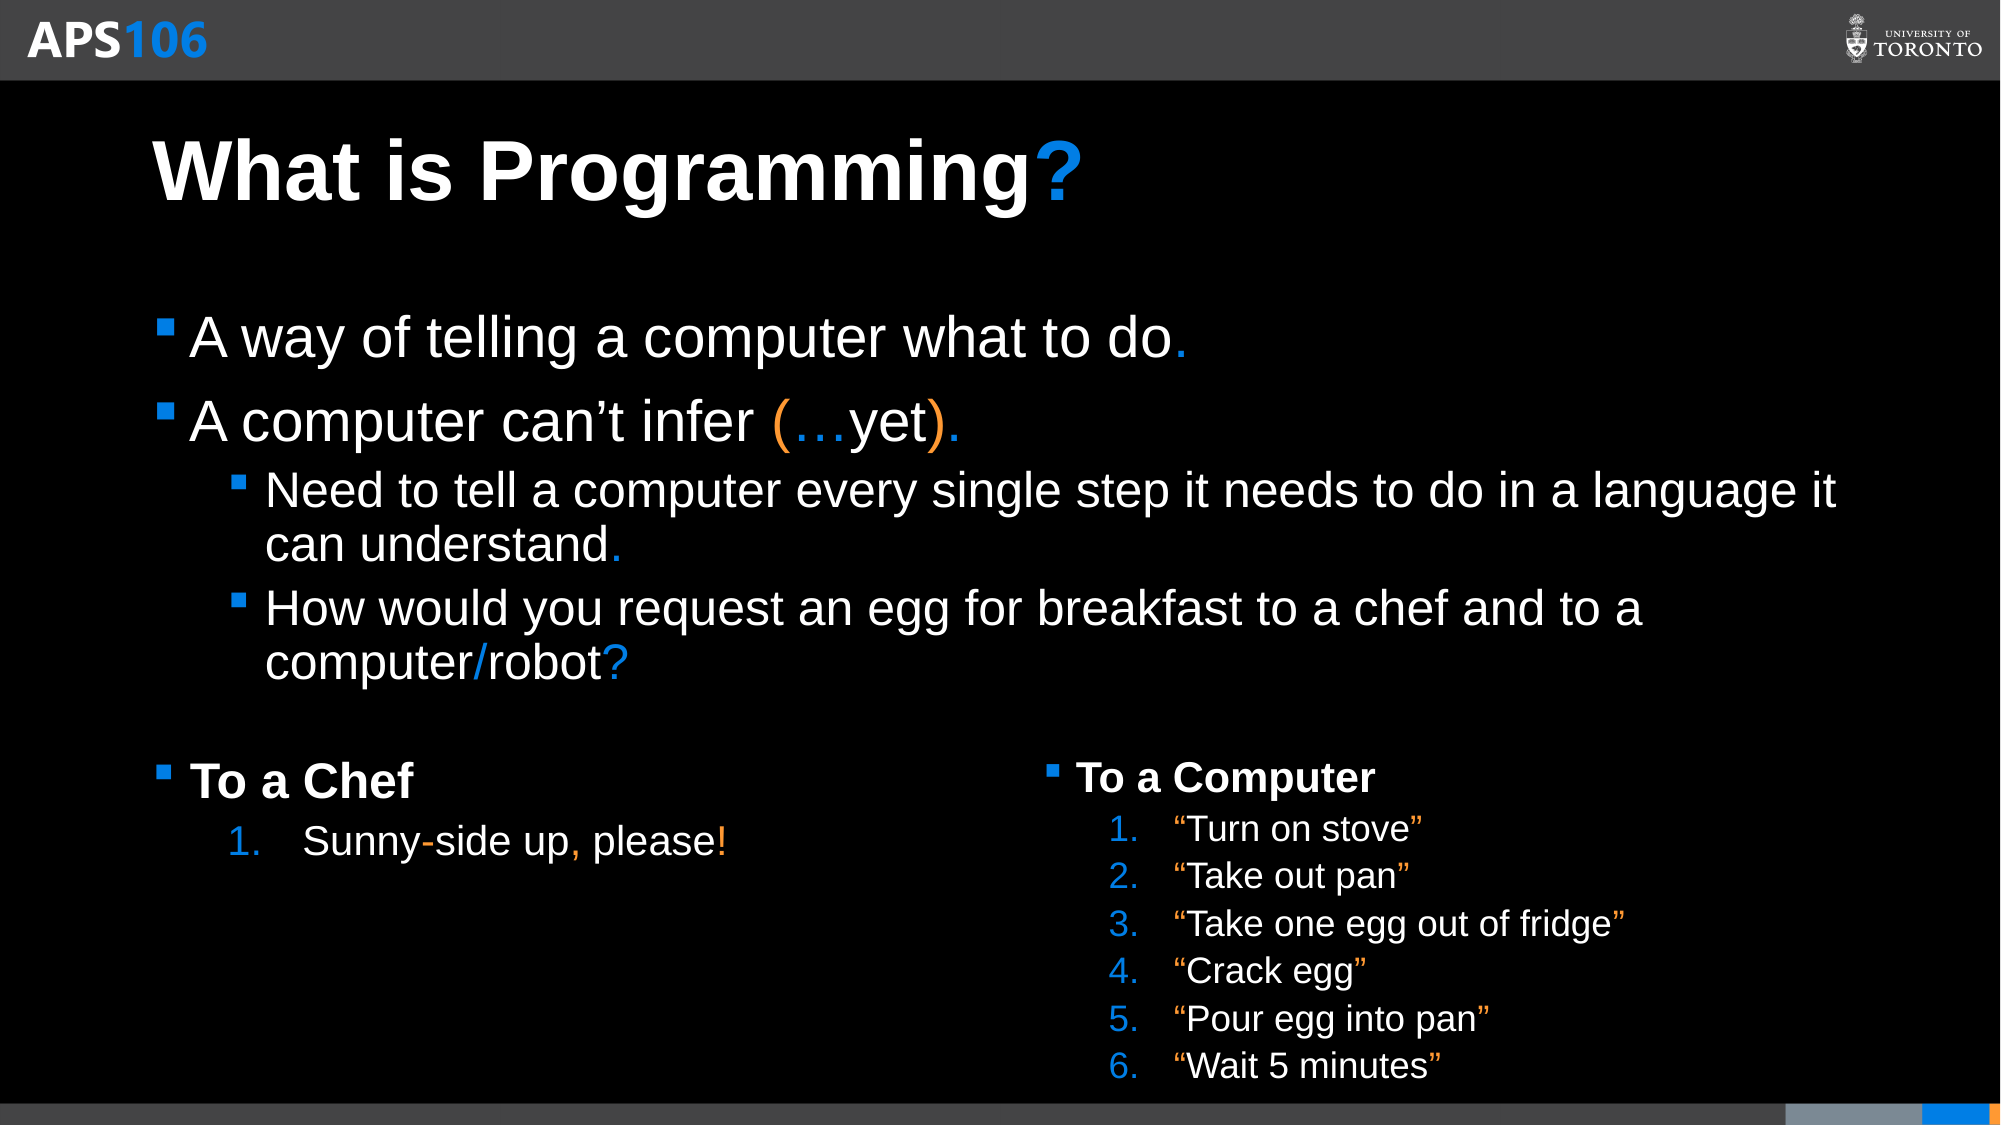

# What is Programming?
A way of telling a computer what to do.
A computer can’t infer (…yet).
Need to tell a computer every single step it needs to do in a language it can understand.
How would you request an egg for breakfast to a chef and to a computer/robot?

To a Chef
Sunny-side up, please!

To a Computer
“Turn on stove”
“Take out pan”
“Take one egg out of fridge”
“Crack egg”
“Pour egg into pan”
“Wait 5 minutes”